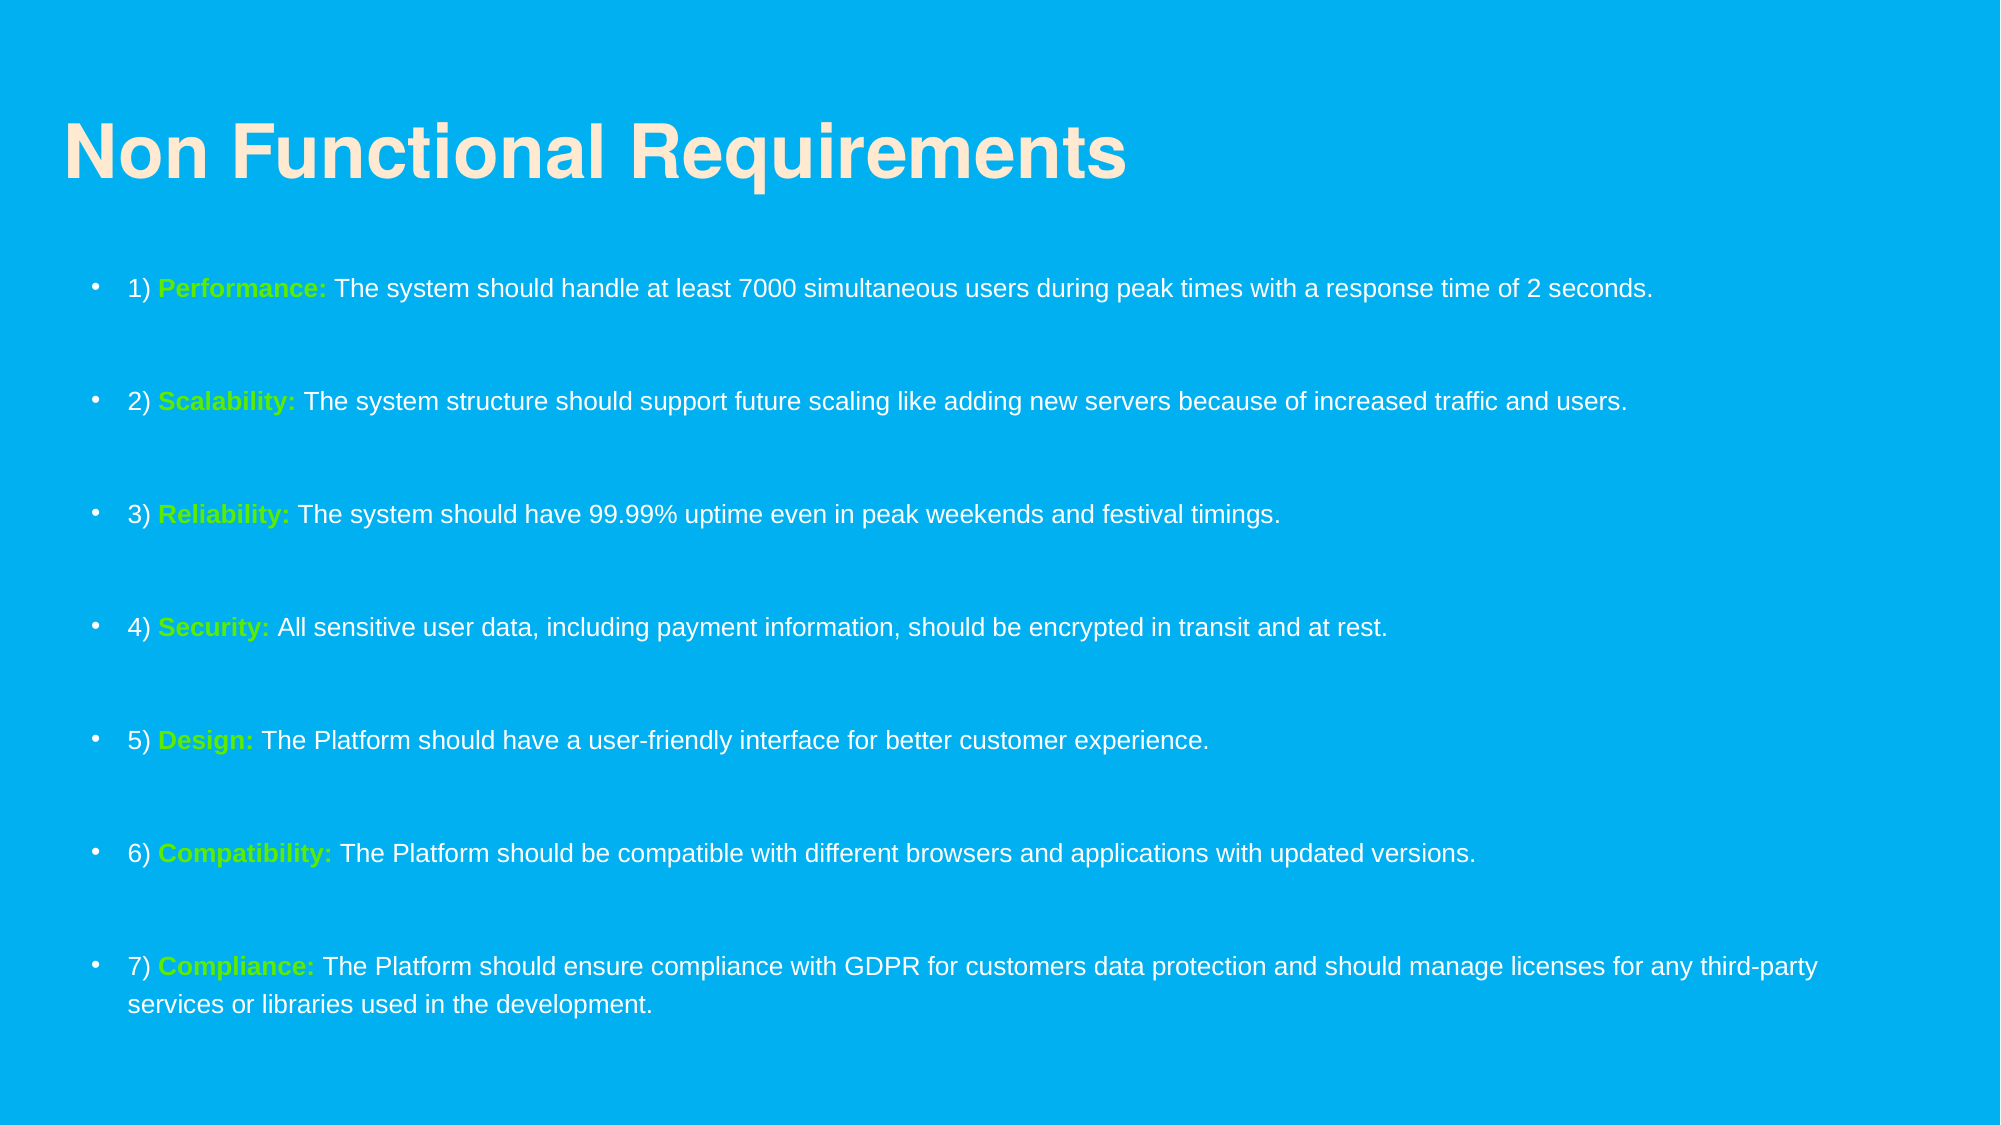

# Non Functional Requirements
1) Performance: The system should handle at least 7000 simultaneous users during peak times with a response time of 2 seconds.

2) Scalability: The system structure should support future scaling like adding new servers because of increased traffic and users.

3) Reliability: The system should have 99.99% uptime even in peak weekends and festival timings.

4) Security: All sensitive user data, including payment information, should be encrypted in transit and at rest.

5) Design: The Platform should have a user-friendly interface for better customer experience.

6) Compatibility: The Platform should be compatible with different browsers and applications with updated versions.

7) Compliance: The Platform should ensure compliance with GDPR for customers data protection and should manage licenses for any third-party services or libraries used in the development.